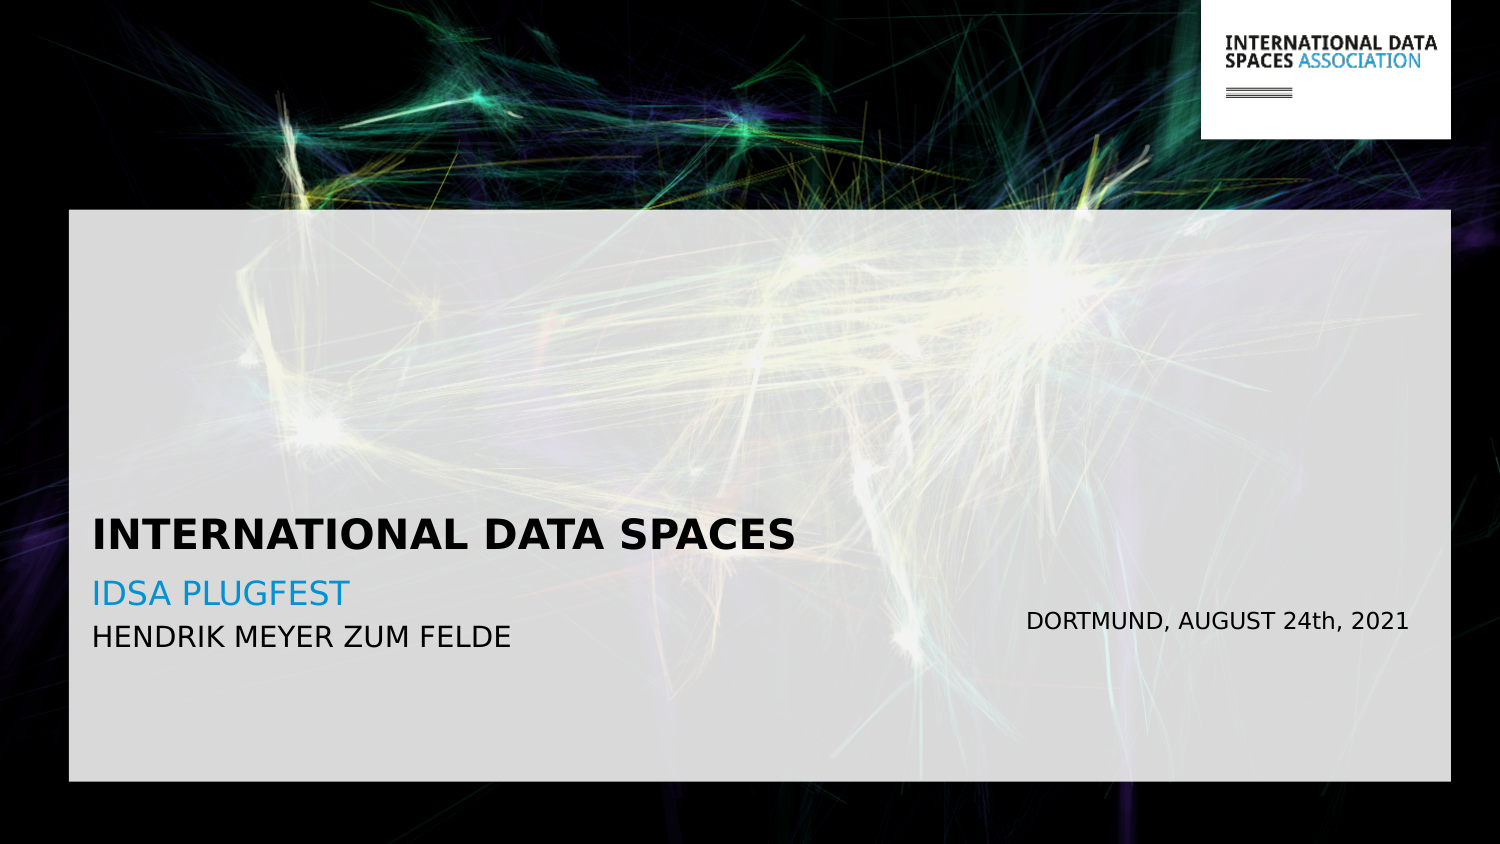

International Data spaces
IDSA PLUGFEST
HENDRIK MEYER ZUM FELDE
DORTMUND, AUGUST 24th, 2021